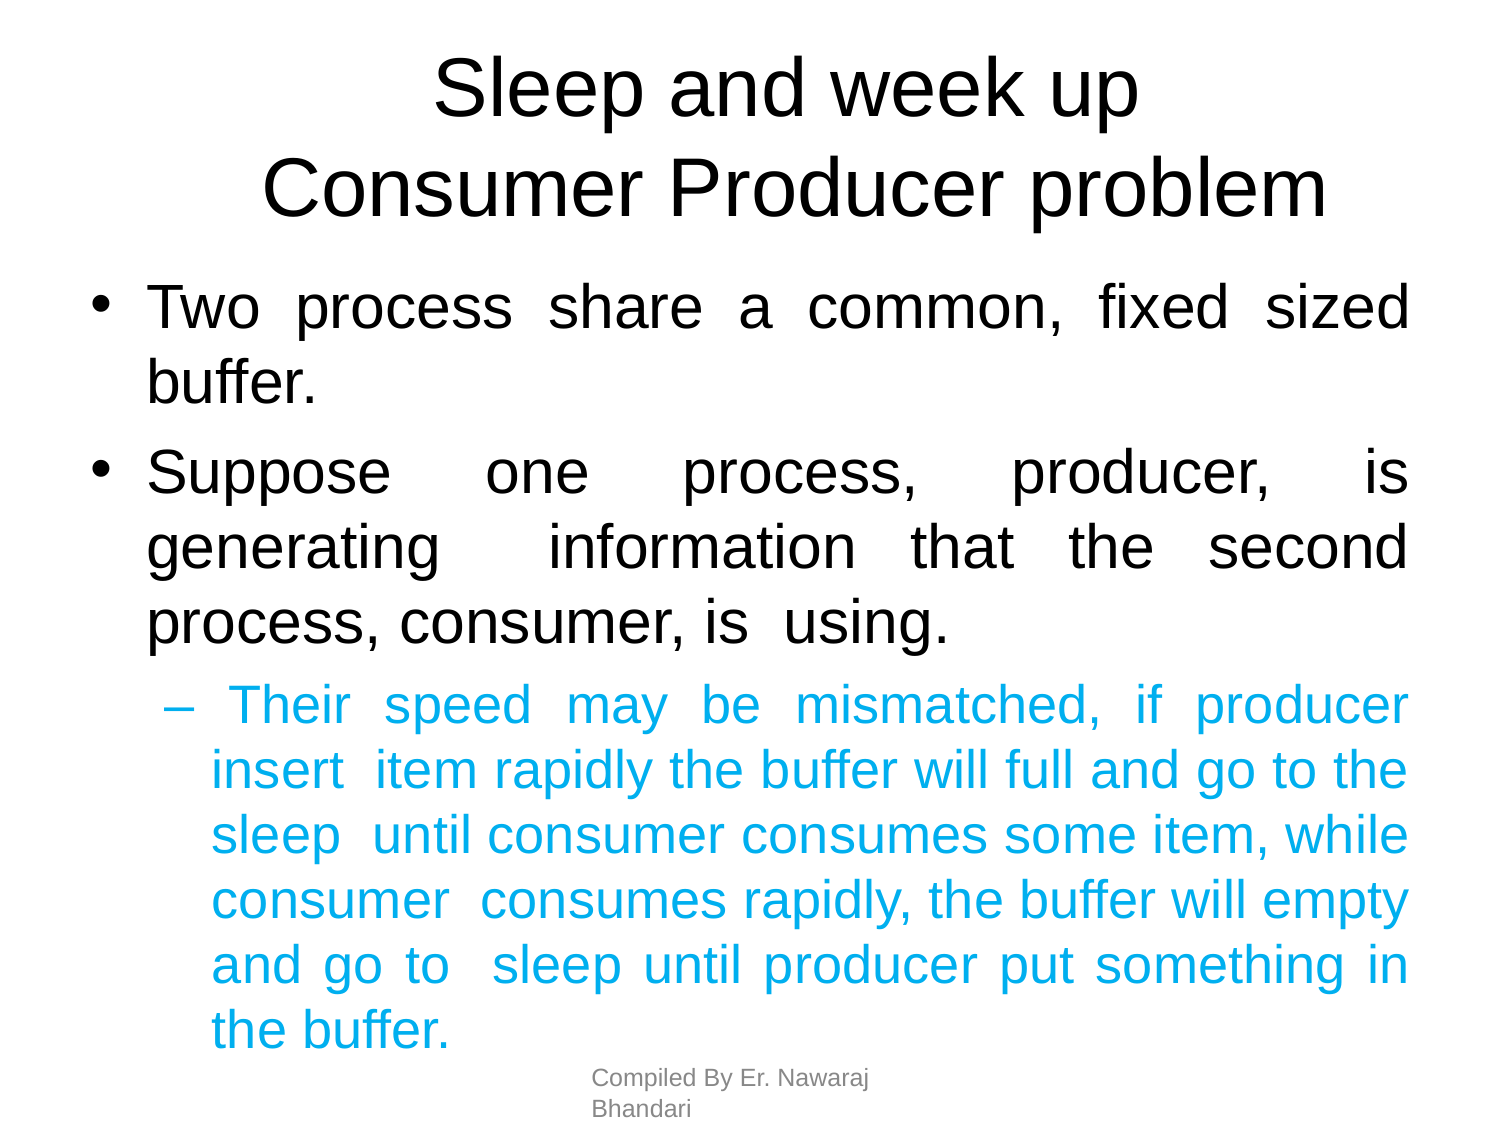

# Sleep and week up  Consumer Producer problem
Two process share a common, fixed sized buffer.
Suppose one process, producer, is generating  information that the second process, consumer, is  using.
– Their speed may be mismatched, if producer insert  item rapidly the buffer will full and go to the sleep  until consumer consumes some item, while consumer  consumes rapidly, the buffer will empty and go to  sleep until producer put something in the buffer.
Compiled By Er. Nawaraj Bhandari